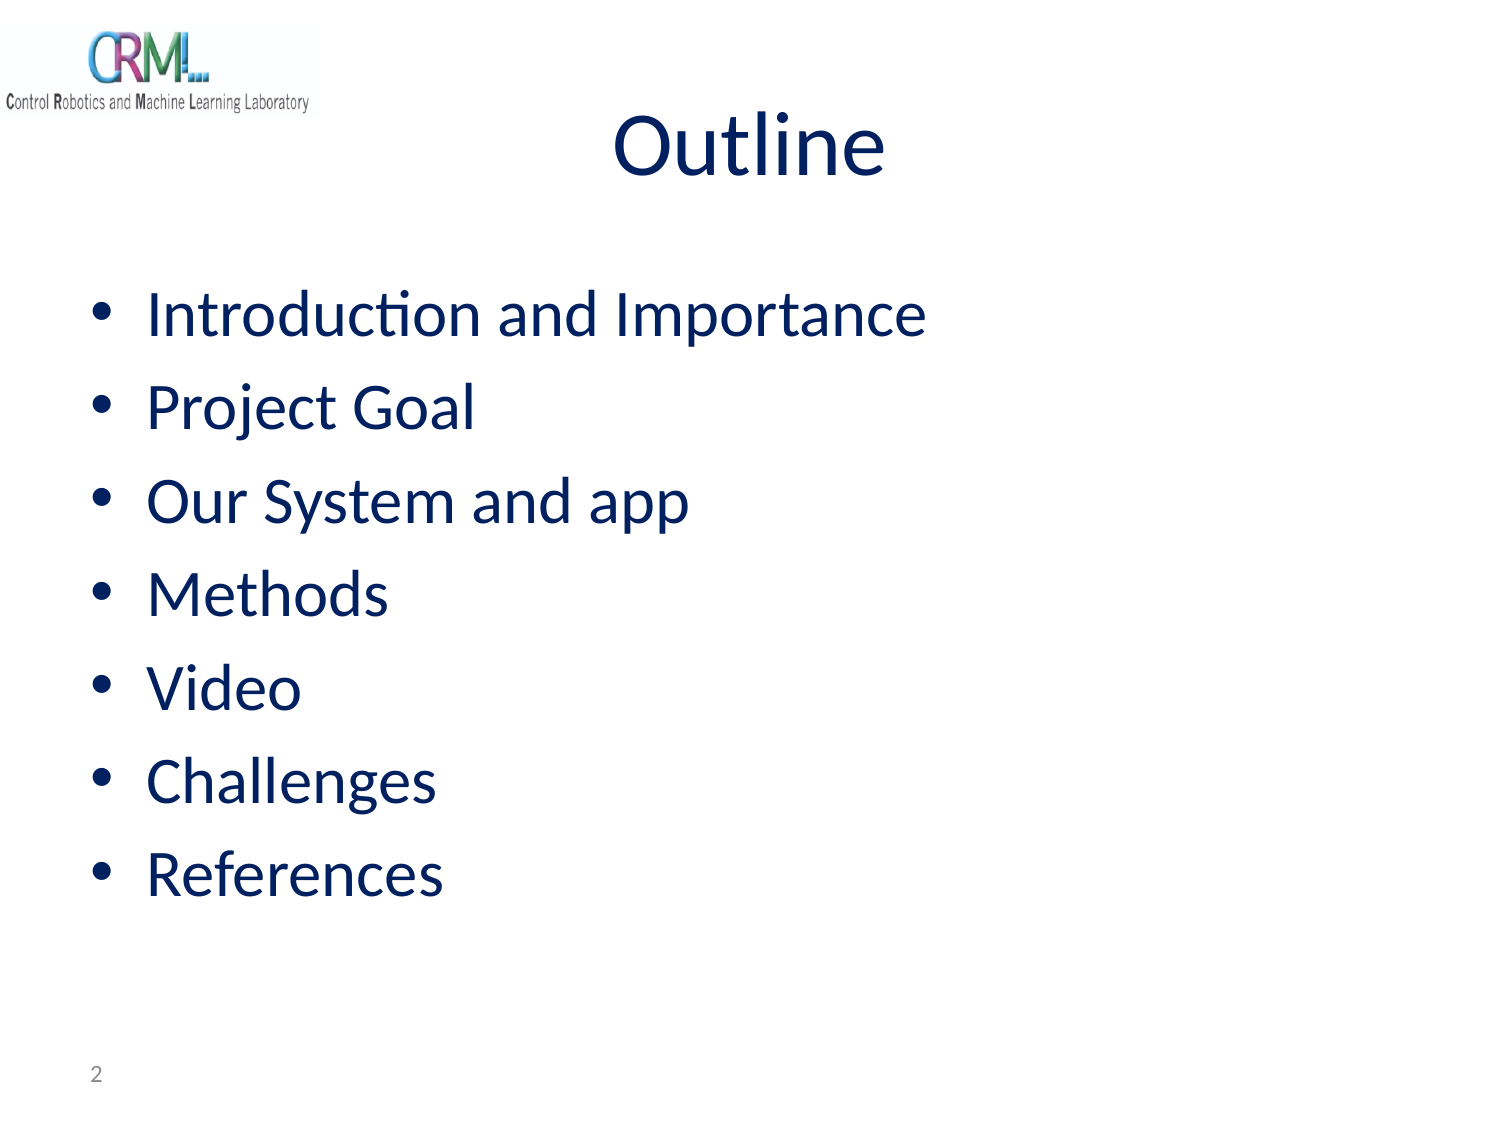

# Outline
Introduction and Importance
Project Goal
Our System and app
Methods
Video
Challenges
References

2